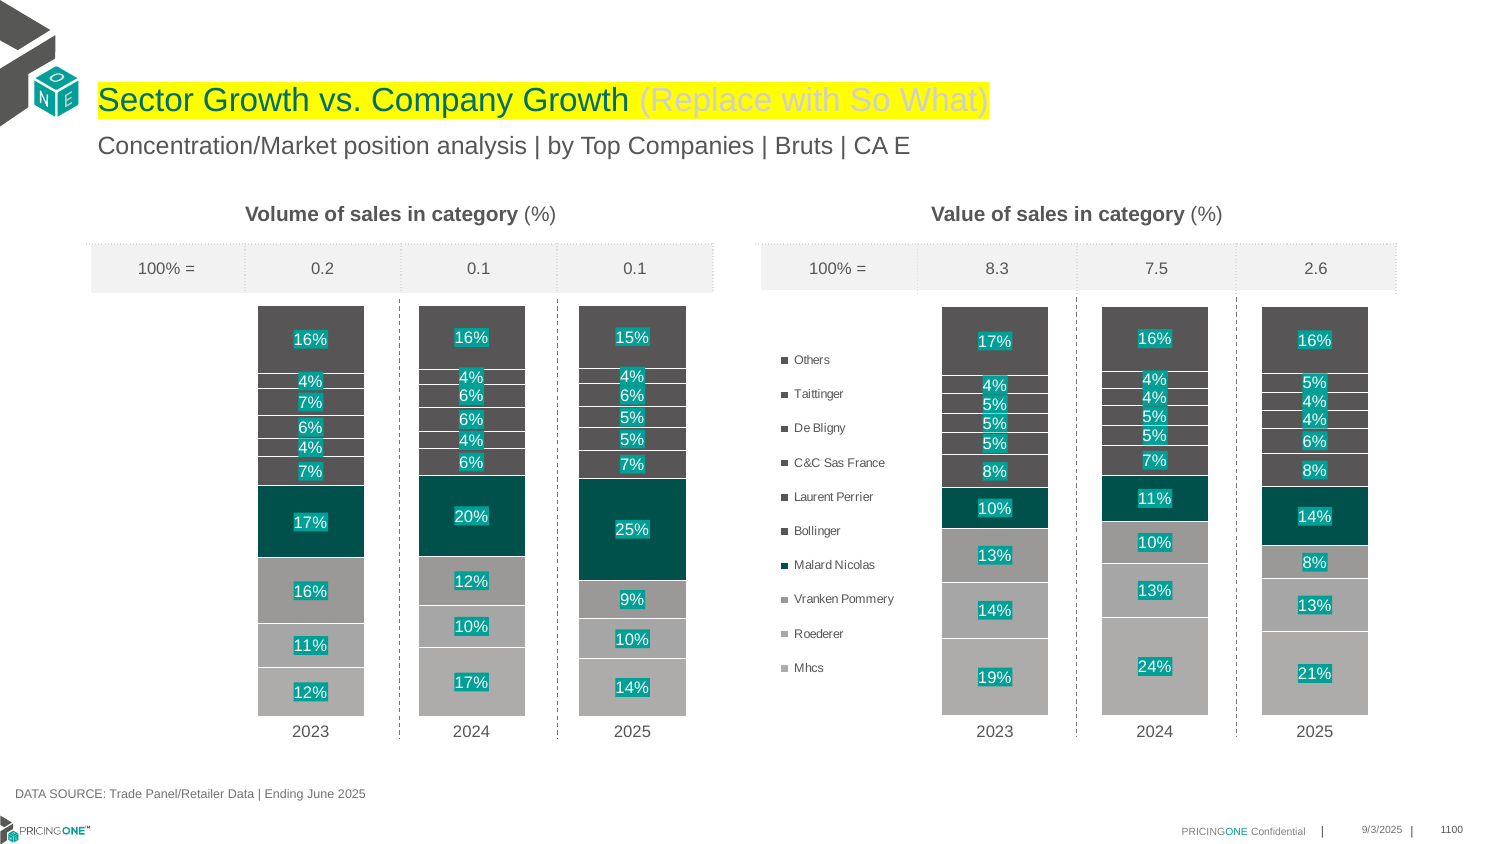

# Sector Growth vs. Company Growth (Replace with So What)
Concentration/Market position analysis | by Top Companies | Bruts | CA E
| Volume of sales in category (%) |  |  |  |
| --- | --- | --- | --- |
| 100% = | 0.2 | 0.1 | 0.1 |
| Value of sales in category (%) |  |  |  |
| --- | --- | --- | --- |
| 100% = | 8.3 | 7.5 | 2.6 |

### Chart

| Category | Mhcs | Roederer | Vranken Pommery | Malard Nicolas | Bollinger | Laurent Perrier | C&C Sas France | De Bligny | Taittinger | Others |
|---|---|---|---|---|---|---|---|---|---|---|
| 2023 | 0.11919928847009051 | 0.10586411221018978 | 0.16064710760687972 | 0.17481761036526003 | 0.07159769714306319 | 0.043094433961130274 | 0.05716878402903811 | 0.06502926647516256 | 0.03758368288842682 | 0.164998016850759 |
| 2024 | 0.1669531481903342 | 0.10385818129103071 | 0.11810632261271149 | 0.1979414749311409 | 0.06425469933246353 | 0.041053147500017255 | 0.06016111997017831 | 0.05618489448505809 | 0.03507500293384693 | 0.1564120087532186 |
| 2025 | 0.1401891206479643 | 0.09666384886075452 | 0.09418680087286453 | 0.24833389034147876 | 0.06827609255509466 | 0.05498653350895472 | 0.05091709752884974 | 0.05536005661823972 | 0.03800106159199481 | 0.15308549747380423 |

### Chart

| Category | Mhcs | Roederer | Vranken Pommery | Malard Nicolas | Bollinger | Laurent Perrier | C&C Sas France | De Bligny | Taittinger | Others |
|---|---|---|---|---|---|---|---|---|---|---|
| 2023 | 0.18933298872318804 | 0.1358093379213782 | 0.13314355642979064 | 0.09760551453456032 | 0.08202300634705283 | 0.05300082315490588 | 0.04694106611471126 | 0.04758781344621488 | 0.04469579105041661 | 0.16986010227778137 |
| 2024 | 0.24030780894293088 | 0.13118050149782579 | 0.1024349085570277 | 0.11348788516188112 | 0.07293826564222186 | 0.047352078016234325 | 0.04852733832590787 | 0.043468870494568344 | 0.04156646879088835 | 0.15873587457051375 |
| 2025 | 0.20586085051683733 | 0.1287199616938877 | 0.08041523335023985 | 0.14454270161601035 | 0.08074837998344618 | 0.06152670099342102 | 0.04414403742283285 | 0.0443989770213164 | 0.045002014597879746 | 0.16464114280412853 |
DATA SOURCE: Trade Panel/Retailer Data | Ending June 2025

9/3/2025
1100